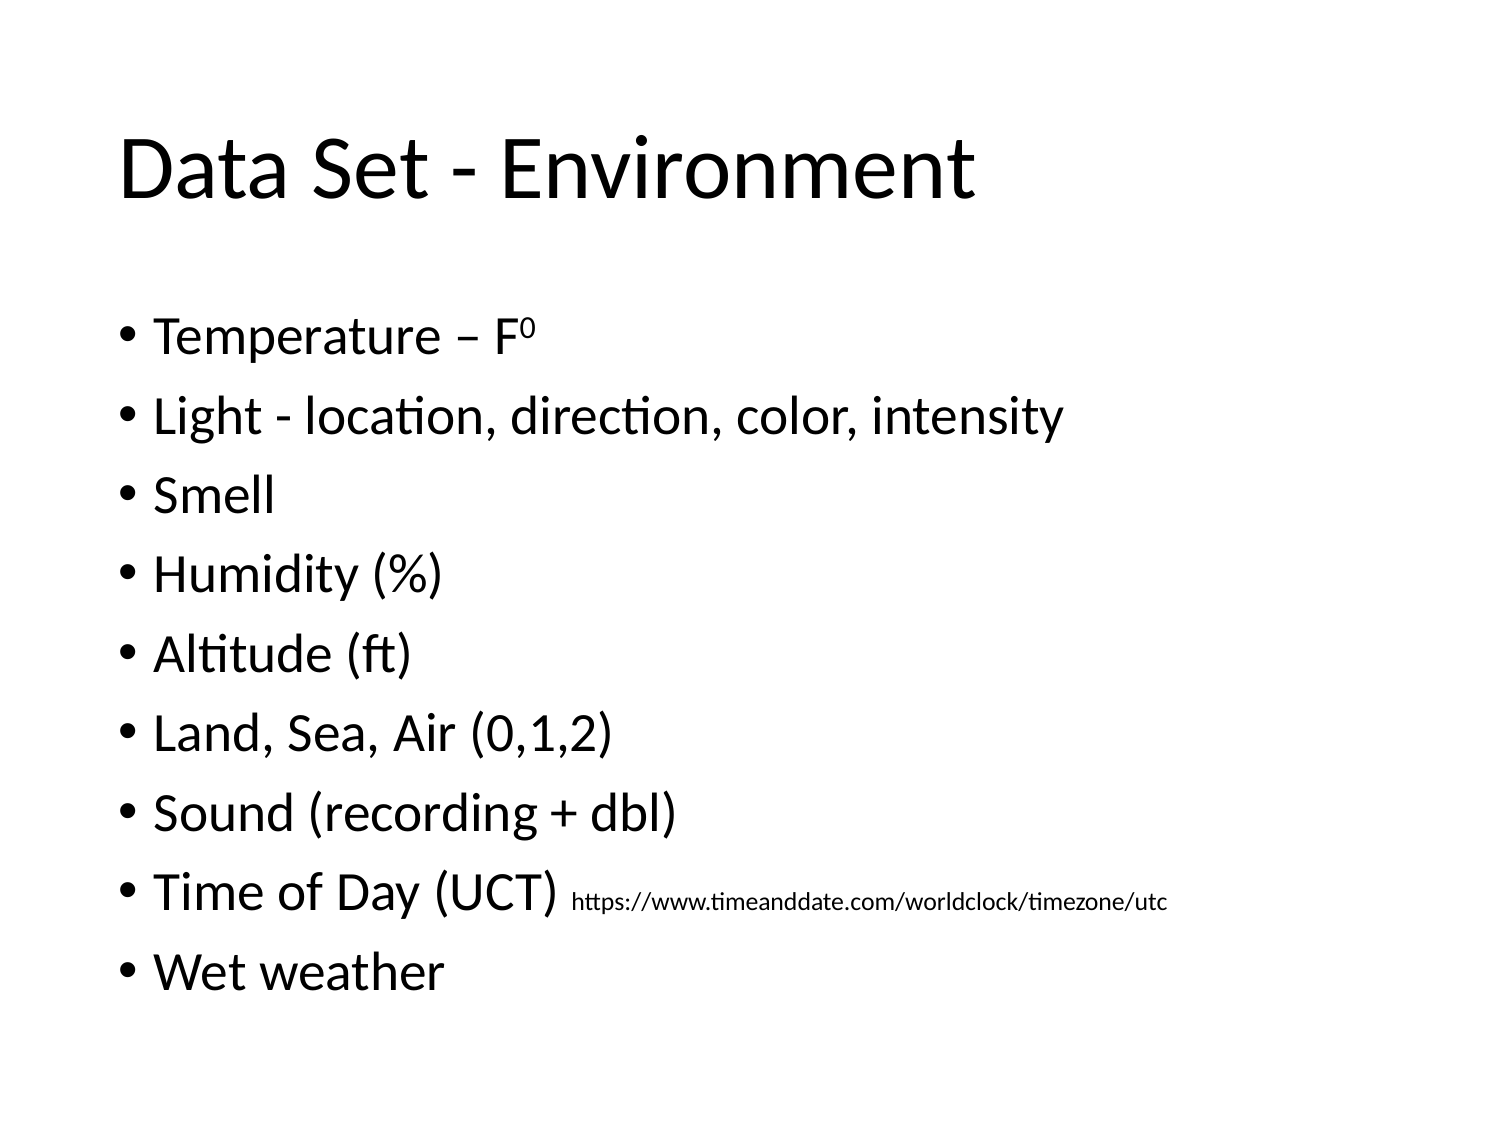

# Data Set - Environment
Temperature – F0
Light - location, direction, color, intensity
Smell
Humidity (%)
Altitude (ft)
Land, Sea, Air (0,1,2)
Sound (recording + dbl)
Time of Day (UCT) https://www.timeanddate.com/worldclock/timezone/utc
Wet weather